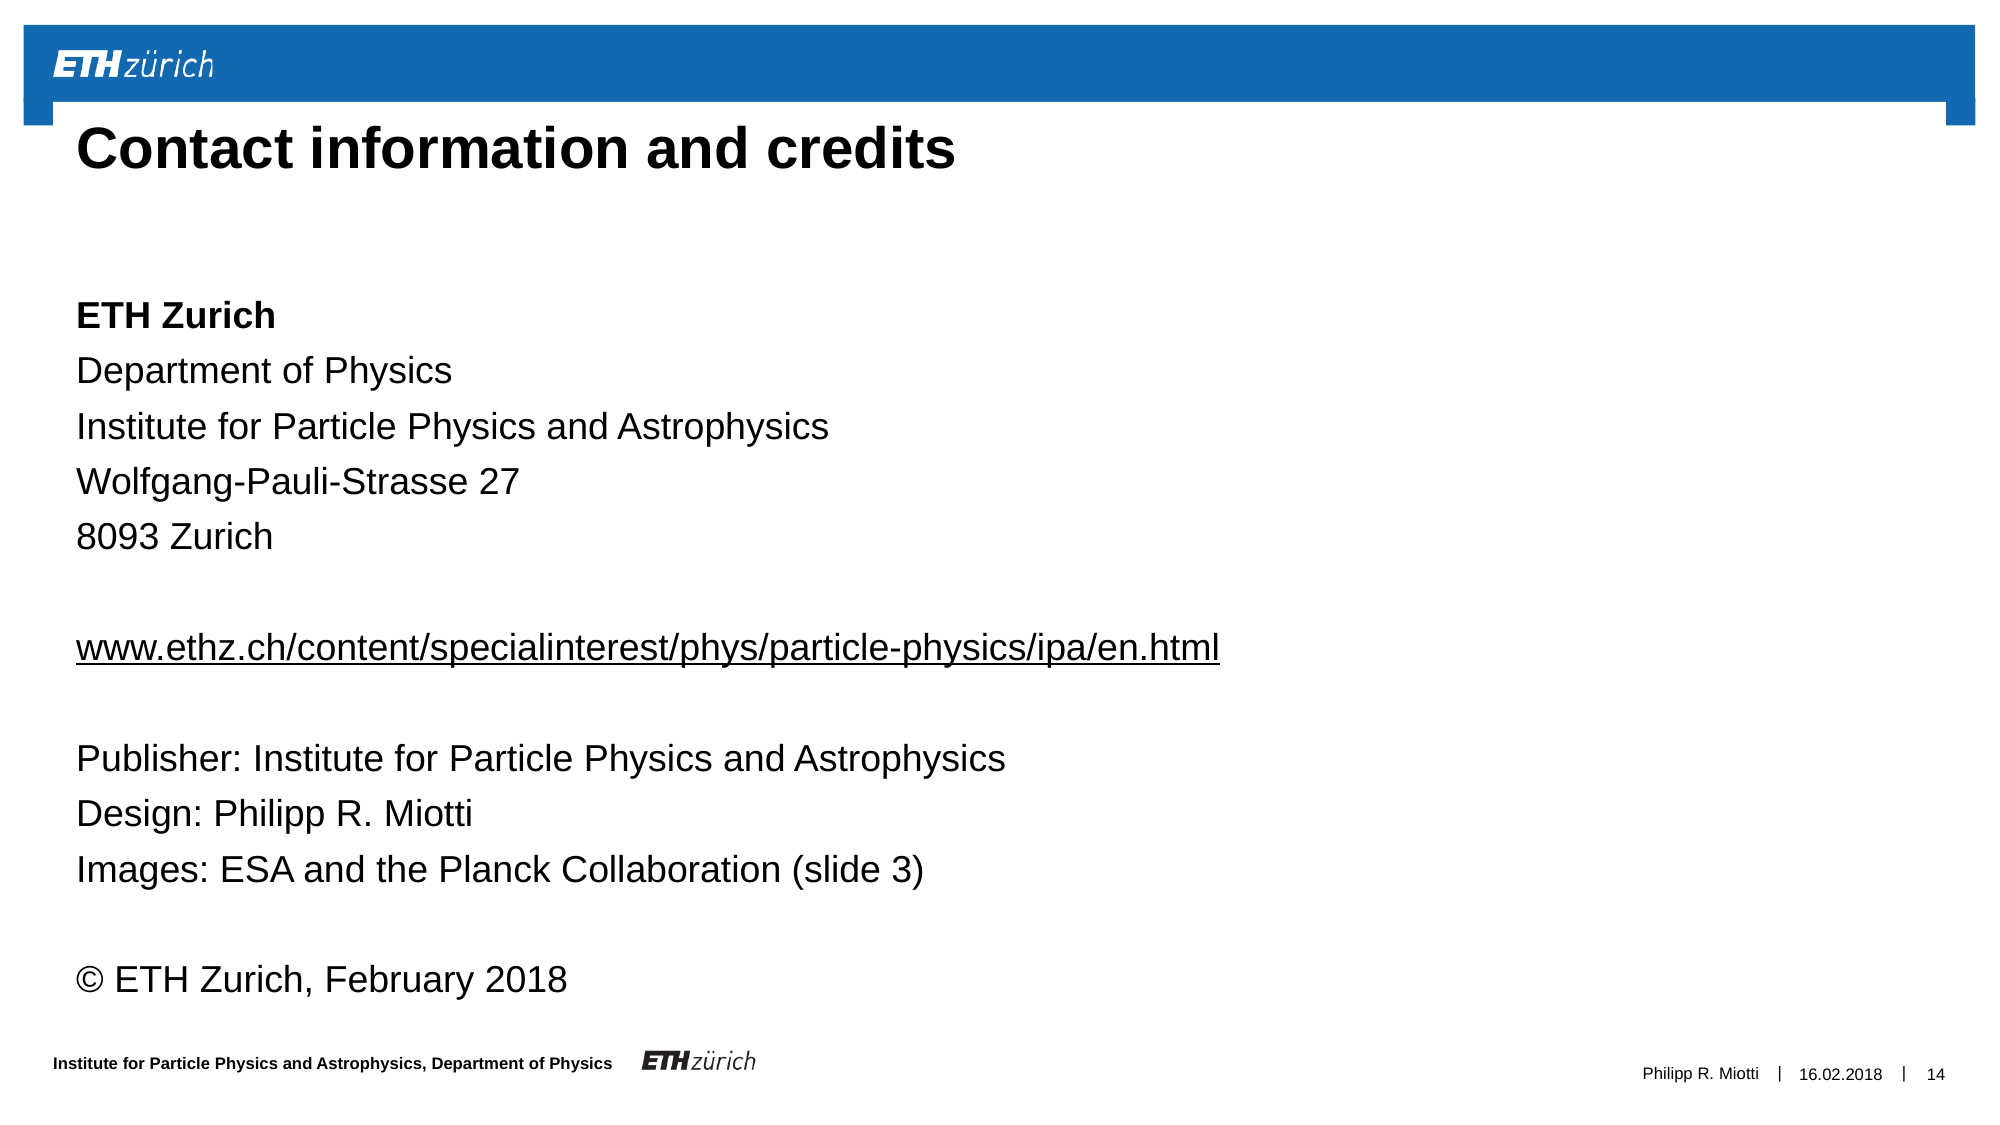

# Contact information and credits
ETH Zurich
Department of Physics
Institute for Particle Physics and Astrophysics
Wolfgang-Pauli-Strasse 27
8093 Zurich

www.ethz.ch/content/specialinterest/phys/particle-physics/ipa/en.html

Publisher: Institute for Particle Physics and Astrophysics
Design: Philipp R. Miotti
Images: ESA and the Planck Collaboration (slide 3)

© ETH Zurich, February 2018
Philipp R. Miotti
16.02.2018
14